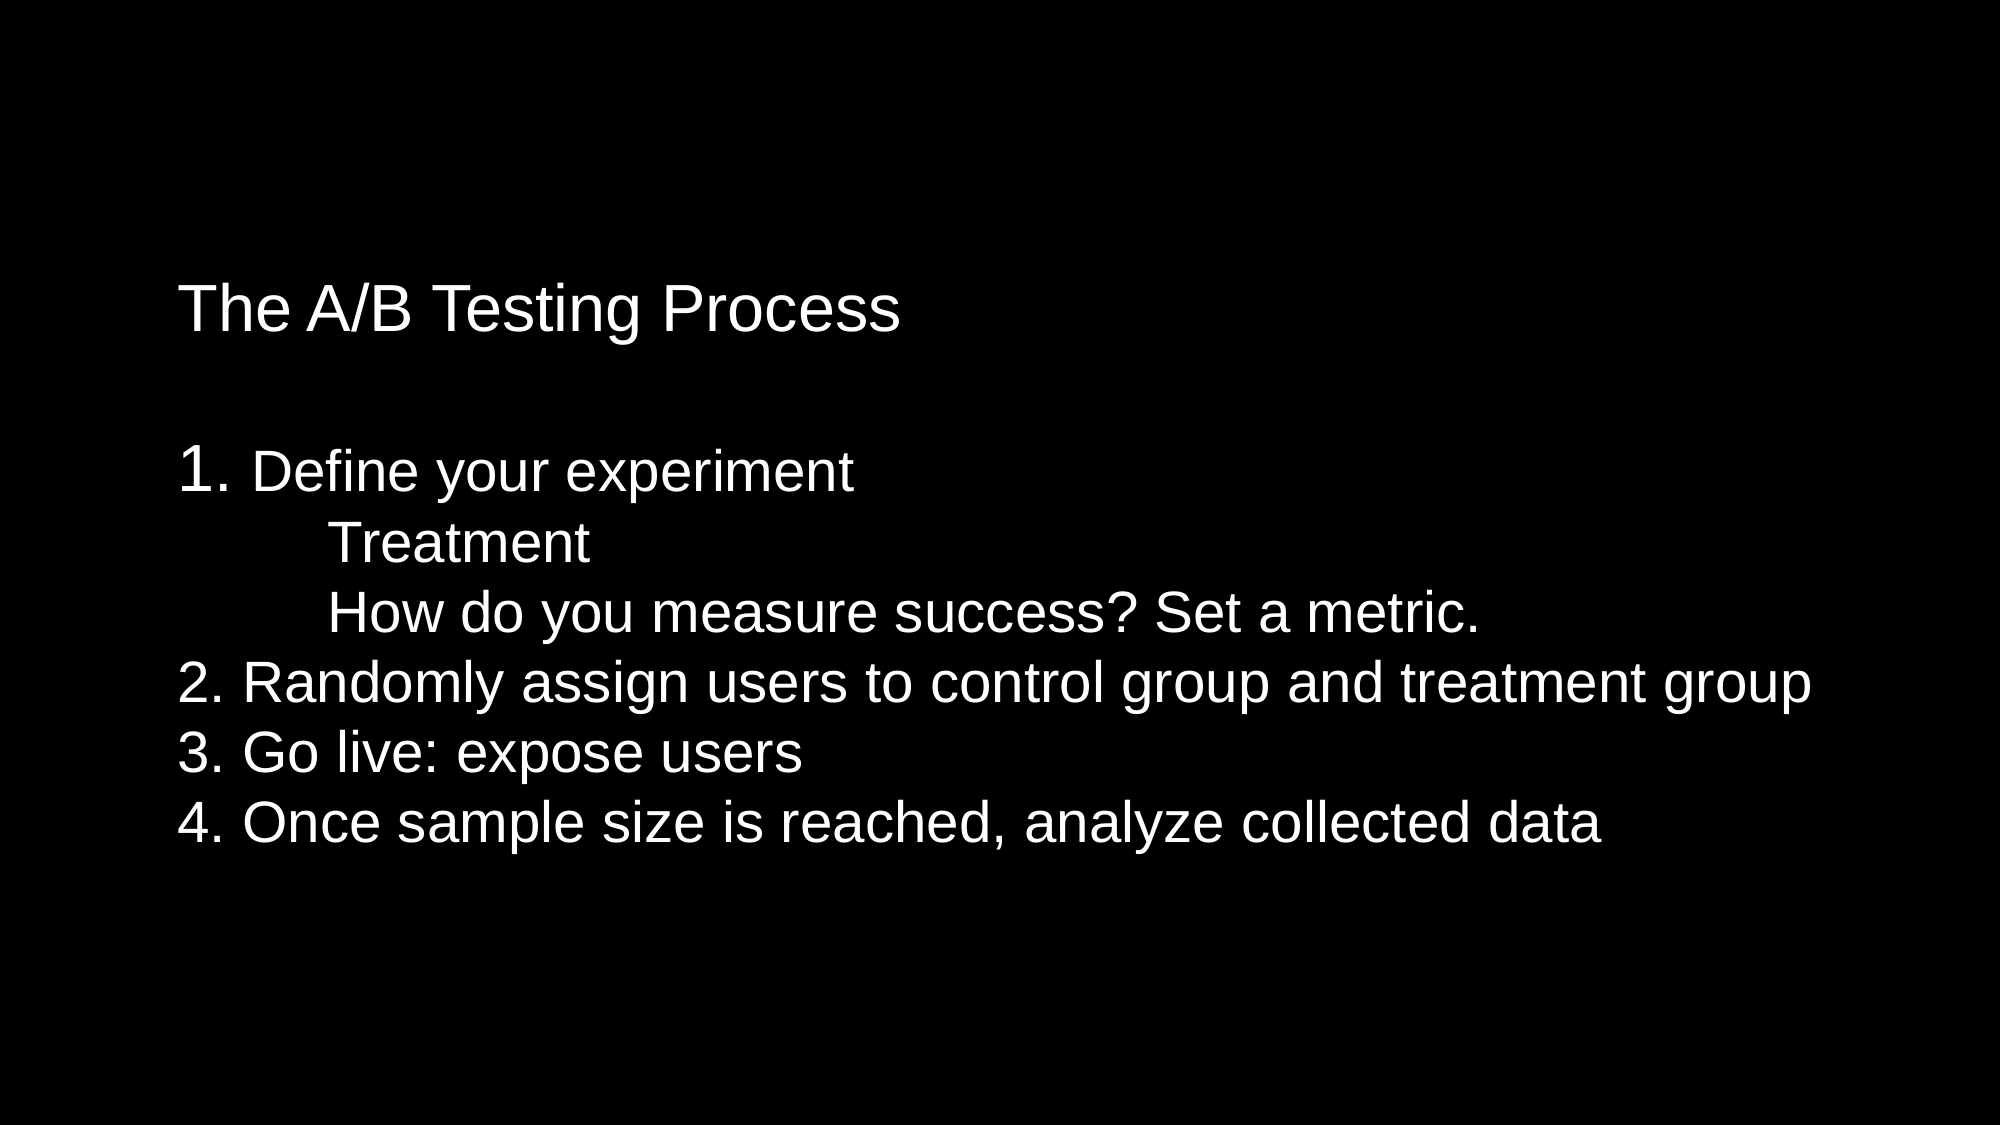

The A/B Testing Process

1. Define your experiment
	Treatment
	How do you measure success? Set a metric.
2. Randomly assign users to control group and treatment group
3. Go live: expose users
4. Once sample size is reached, analyze collected data